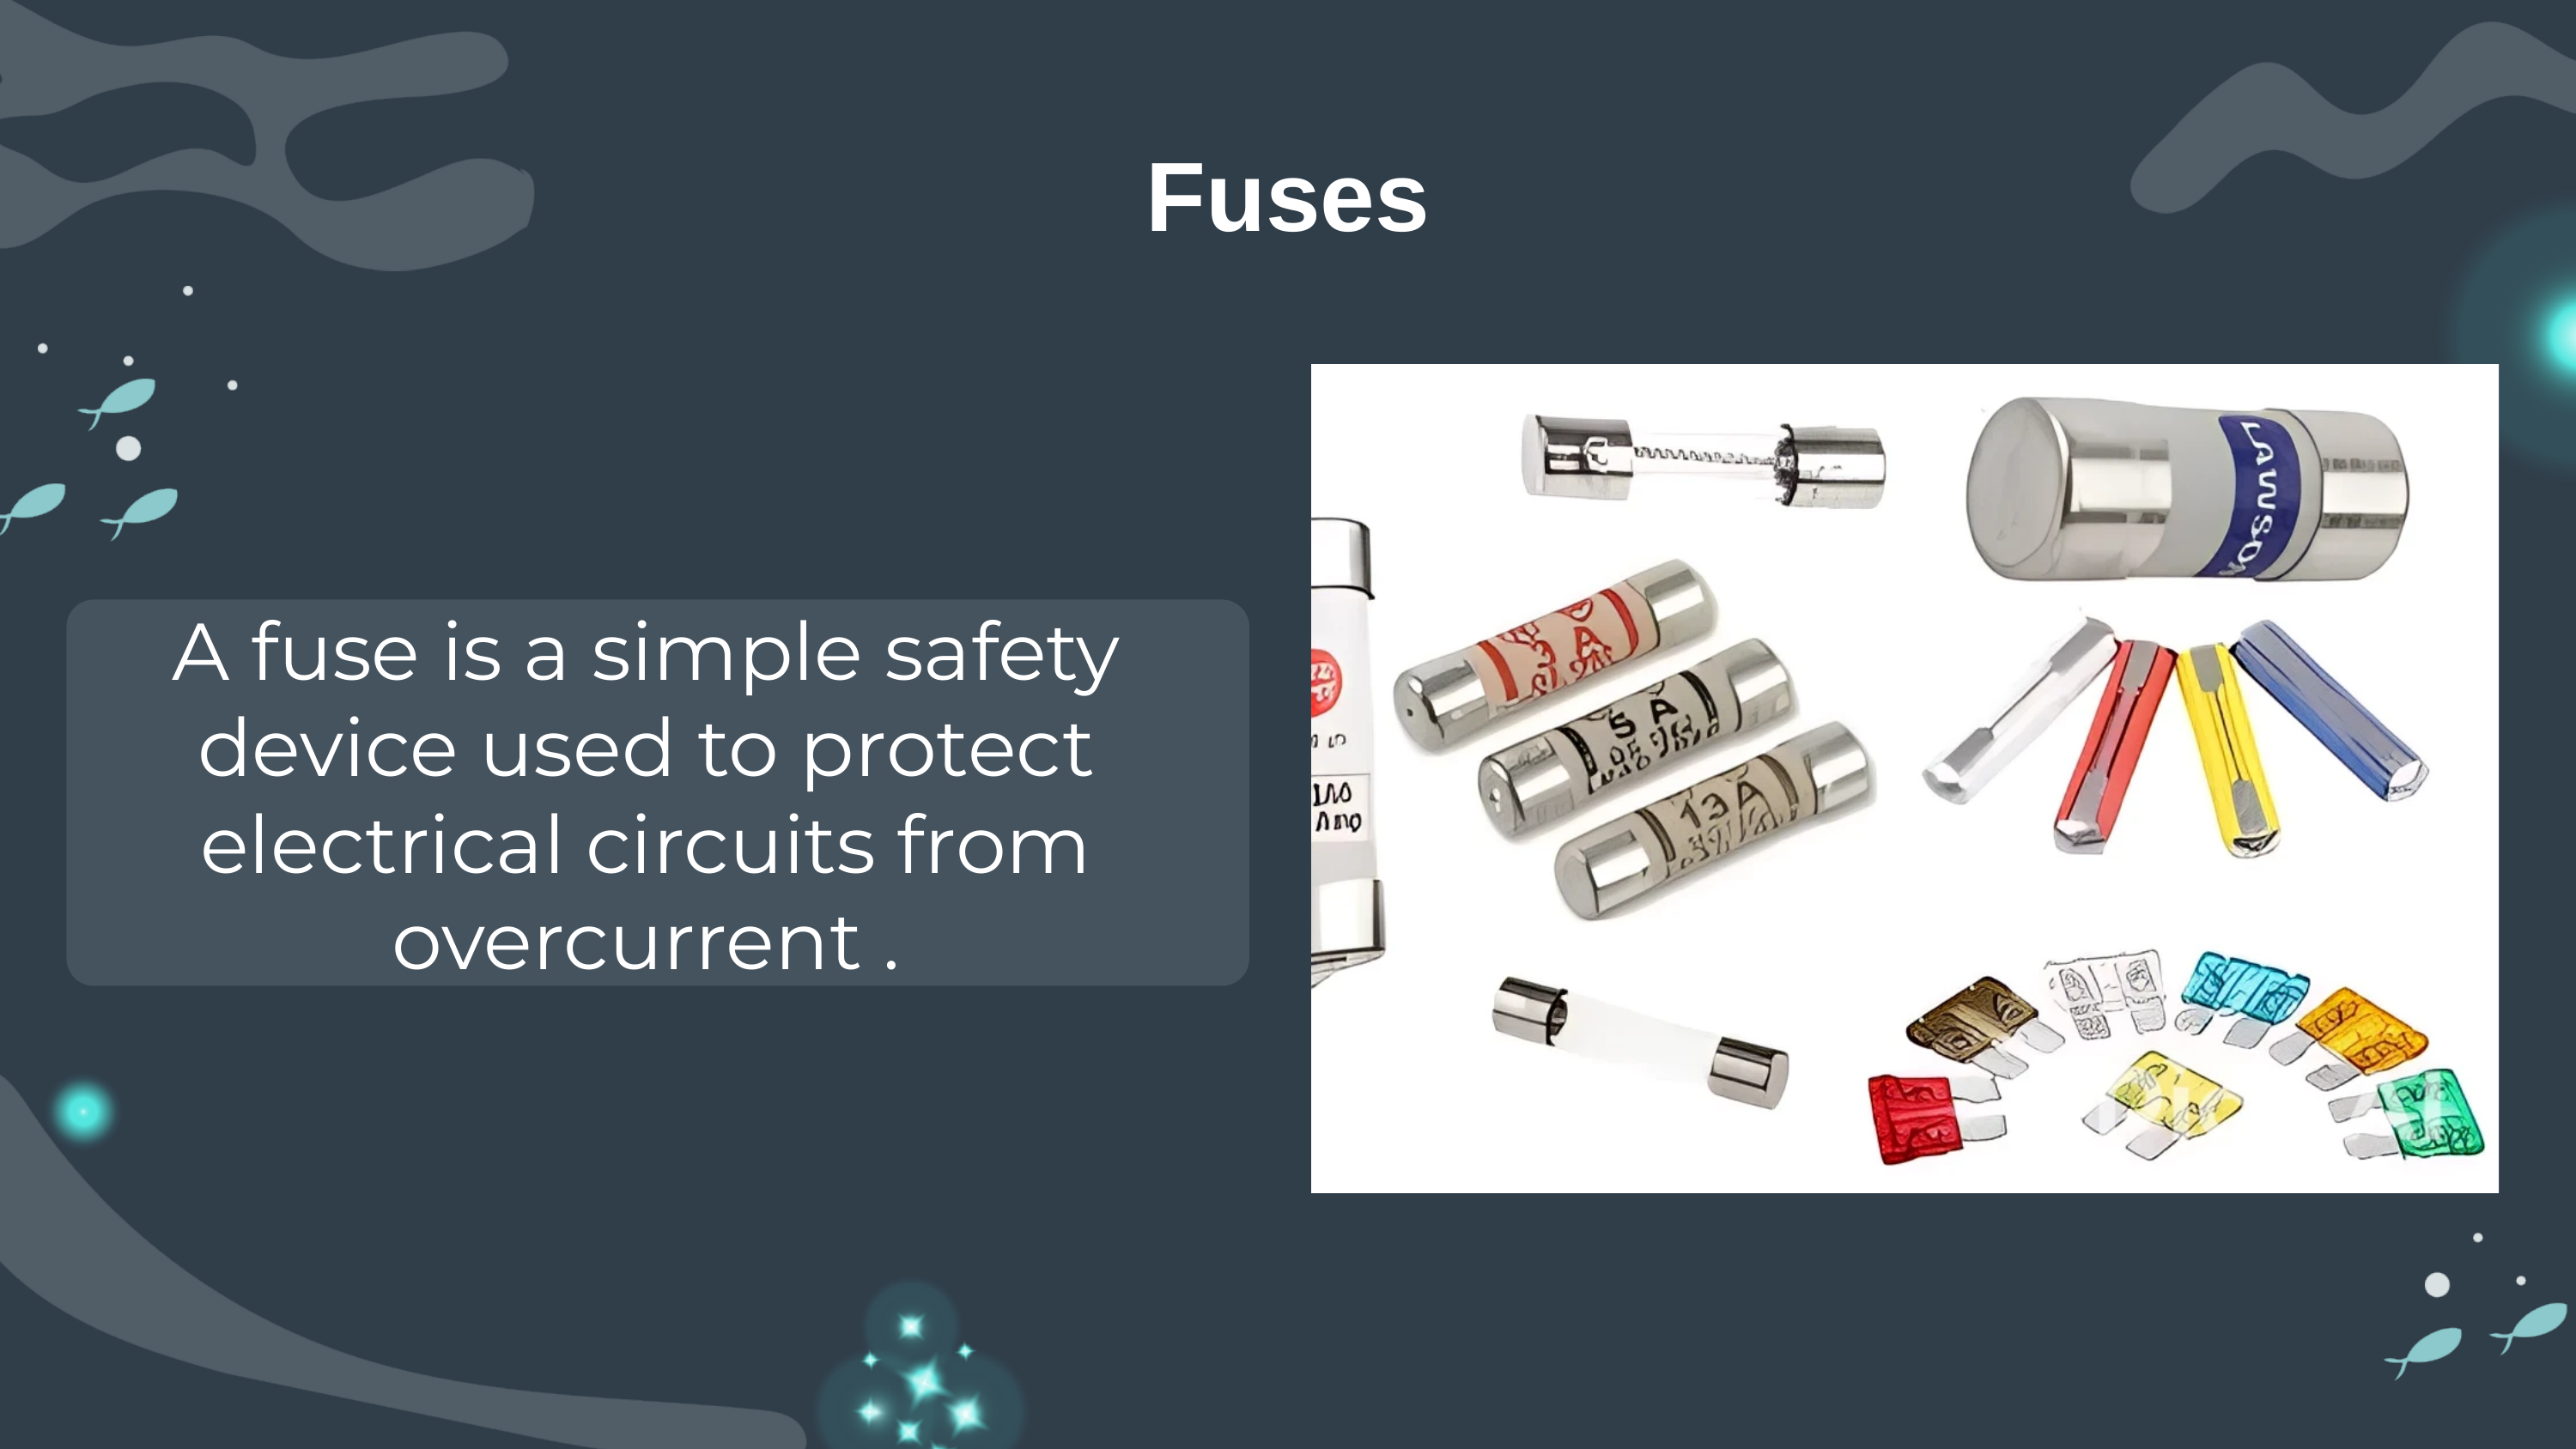

Fuses

A fuse is a simple safety device used to protect electrical circuits from overcurrent .